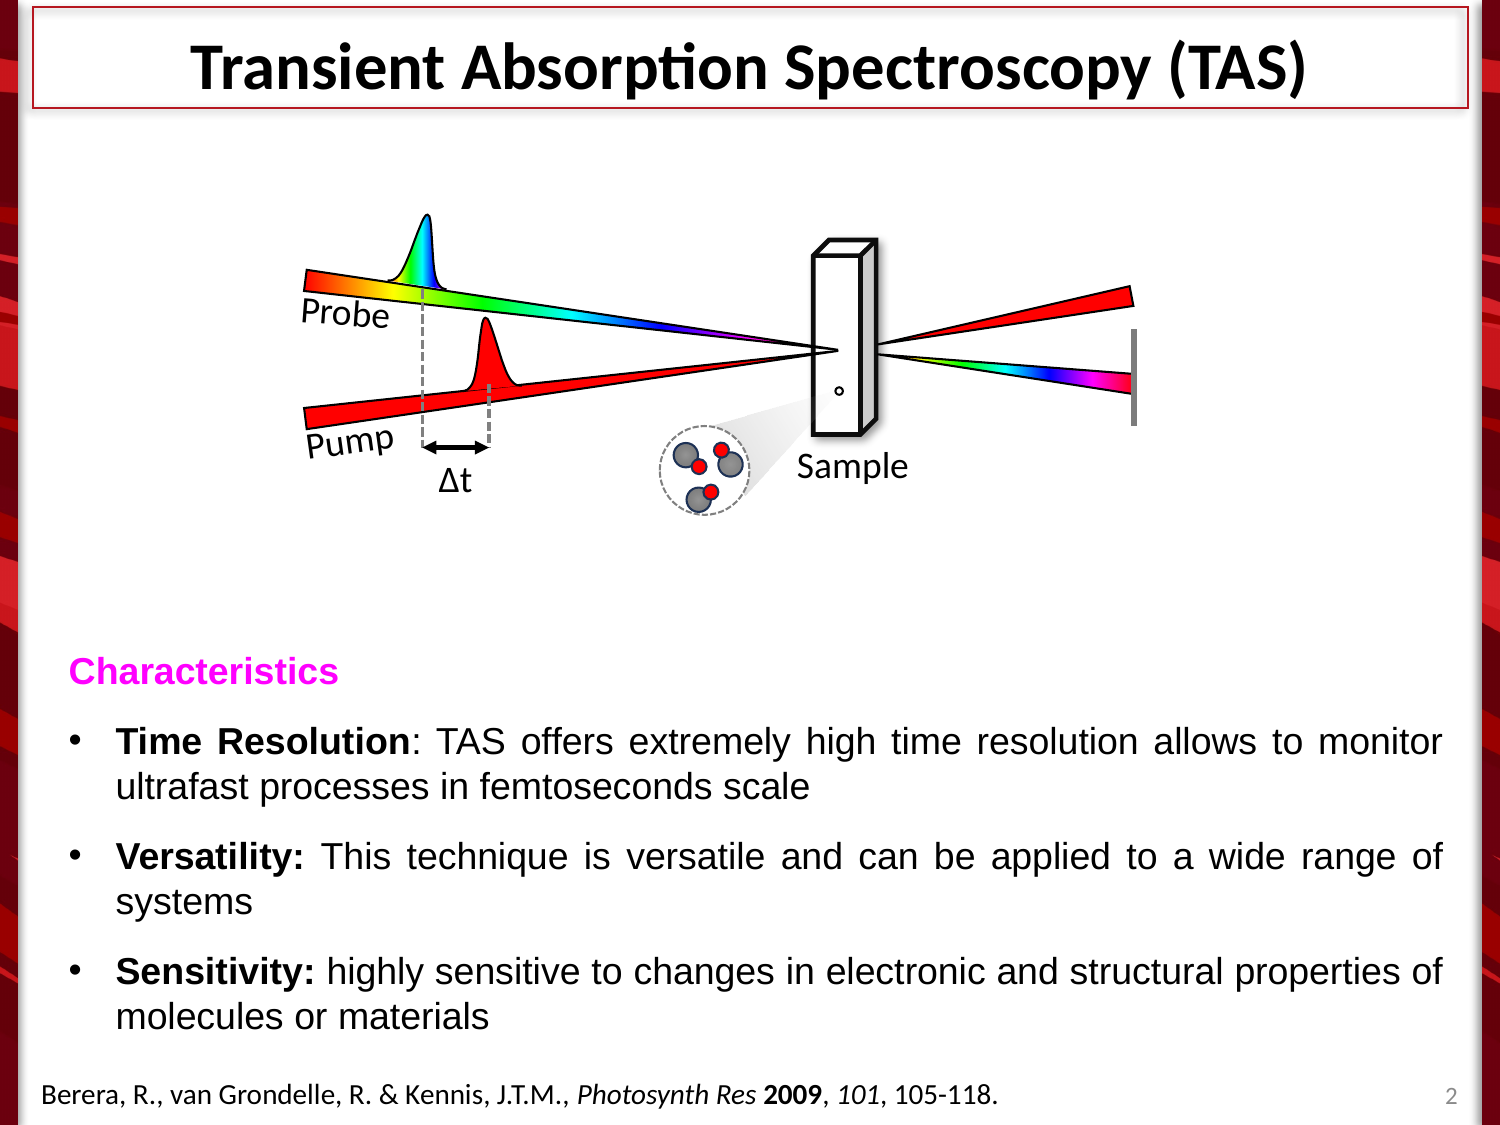

Transient Absorption Spectroscopy (TAS)

Probe

Pump

Sample

Δt

Characteristics

Time Resolution: TAS offers extremely high time resolution allows to monitor ultrafast processes in femtoseconds scale

Versatility: This technique is versatile and can be applied to a wide range of systems

Sensitivity: highly sensitive to changes in electronic and structural properties of molecules or materials

2
Berera, R., van Grondelle, R. & Kennis, J.T.M., Photosynth Res 2009, 101, 105-118.